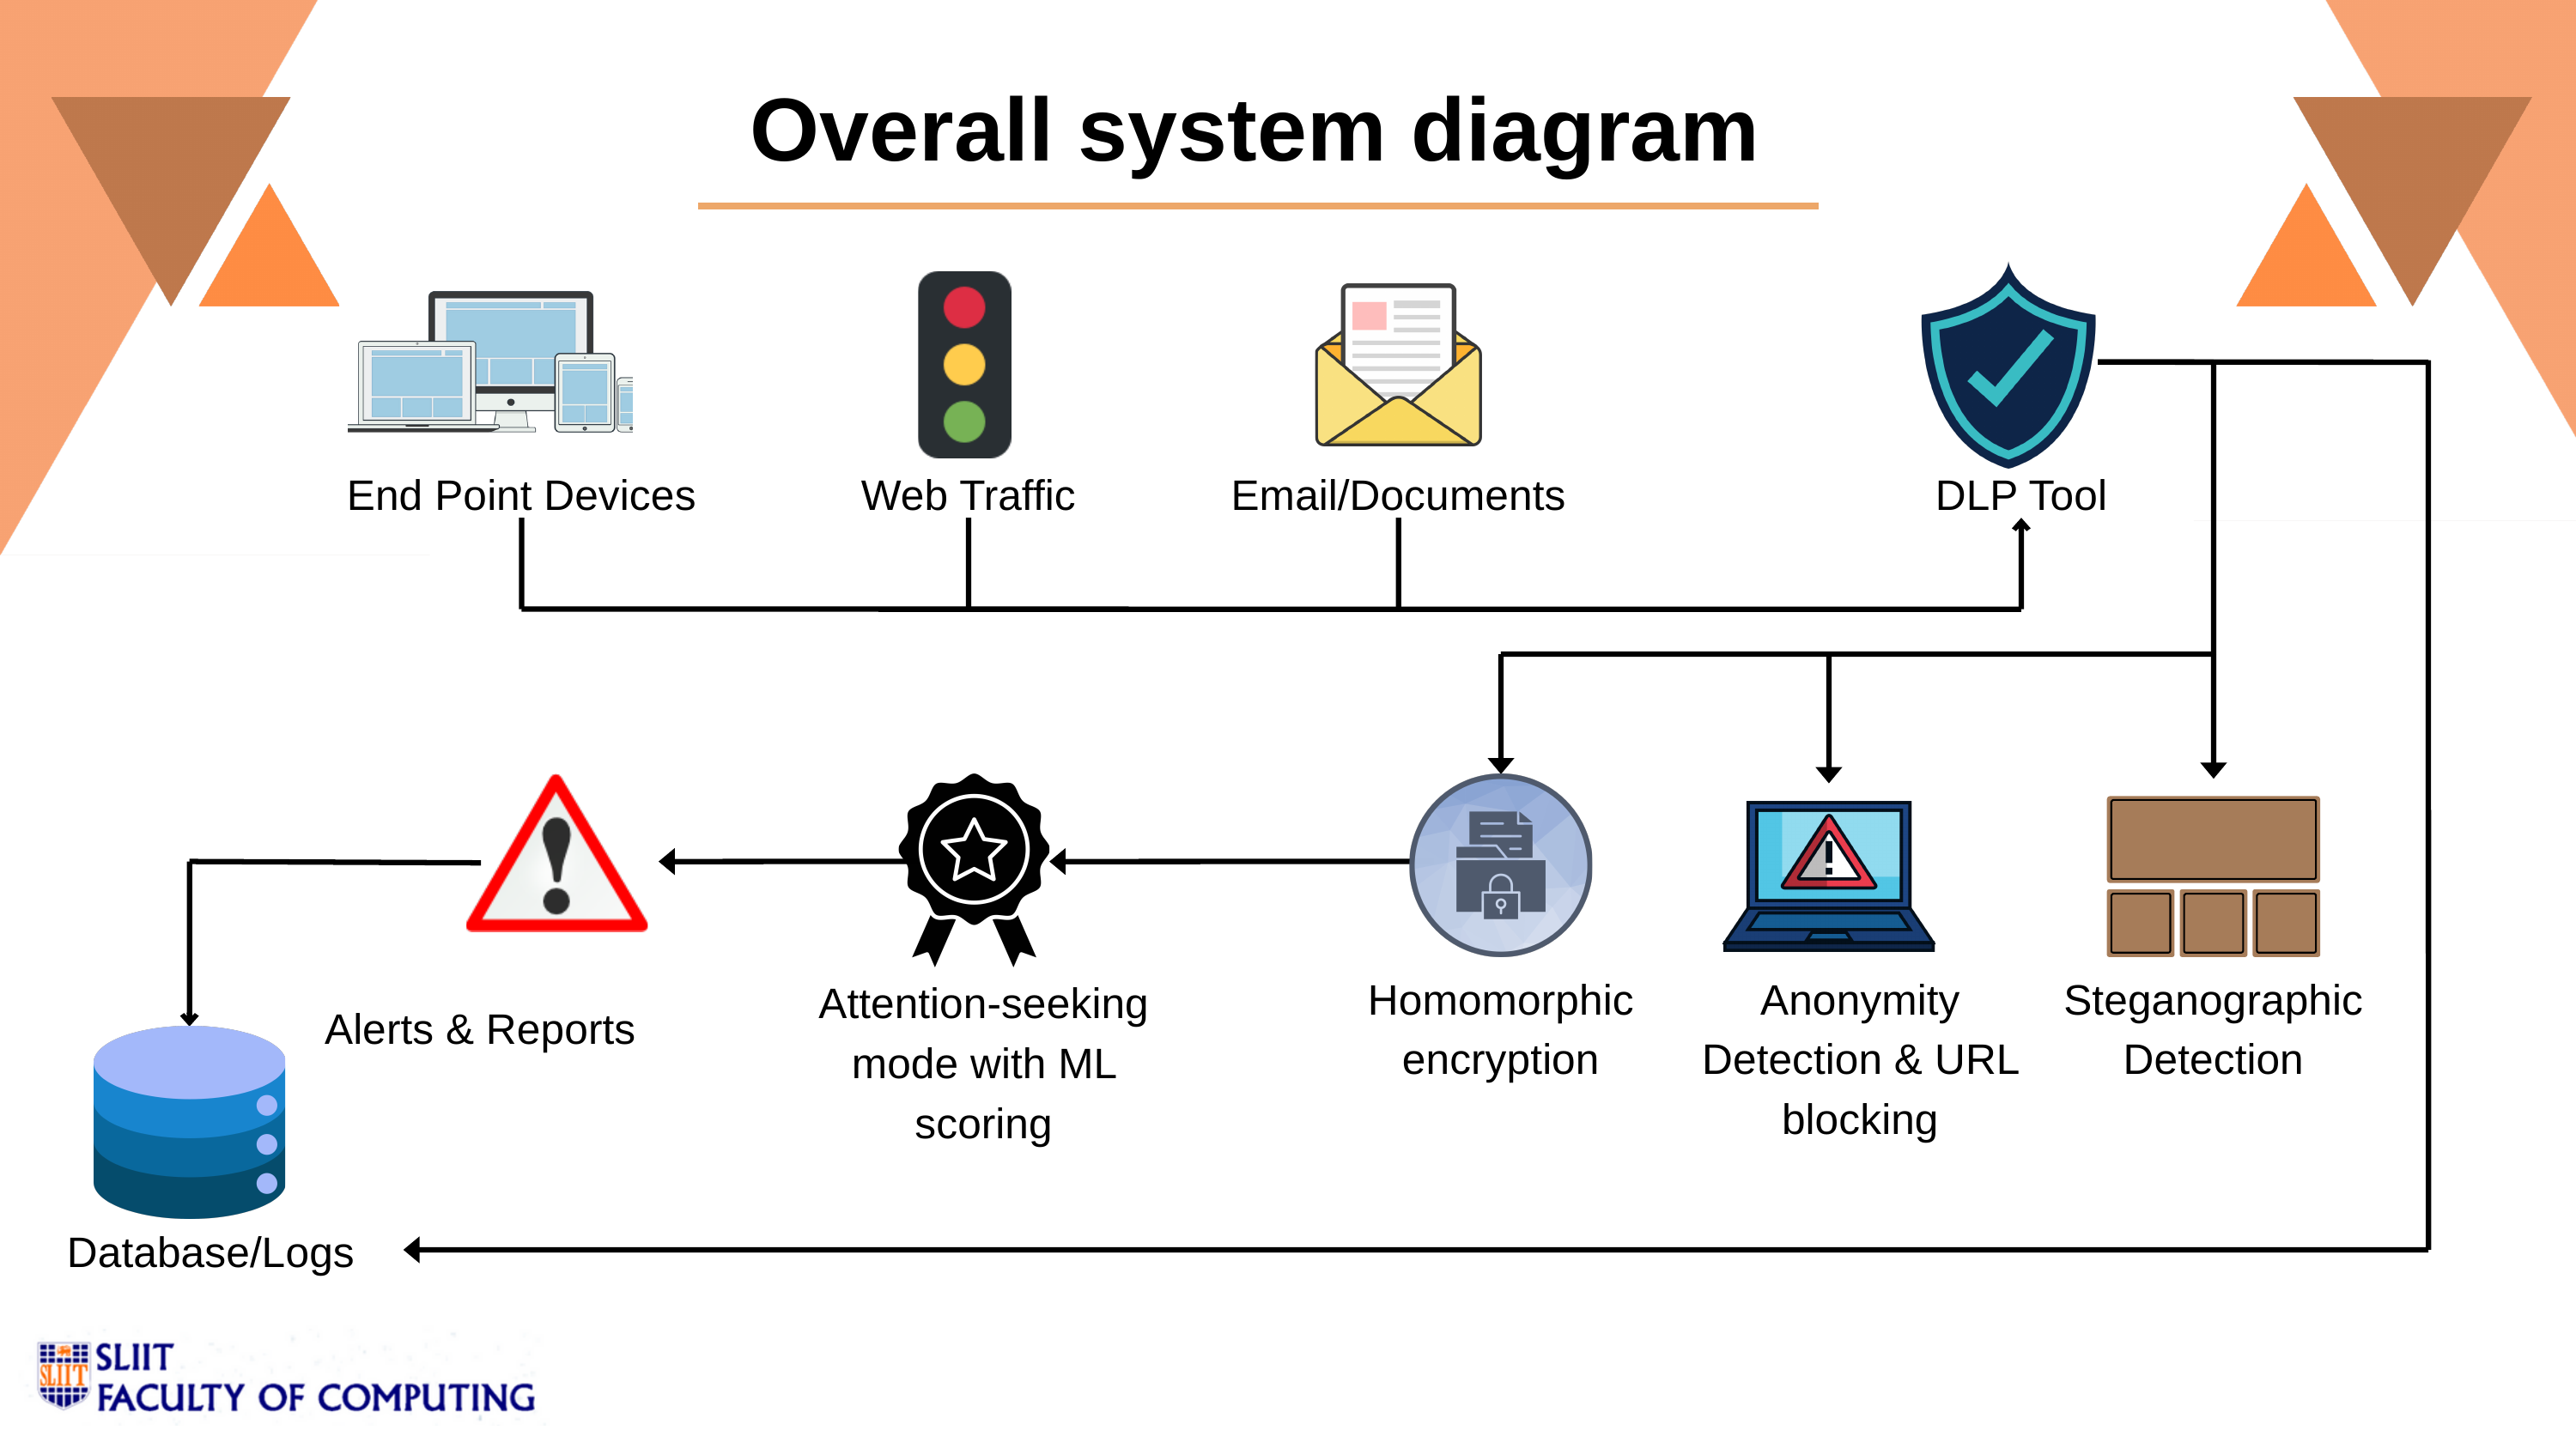

Overall system diagram

End Point Devices
Web Traffic
Email/Documents
DLP Tool

Homomorphic encryption
Anonymity Detection & URL blocking
Steganographic Detection
Attention-seeking mode with ML scoring
Alerts & Reports

Database/Logs